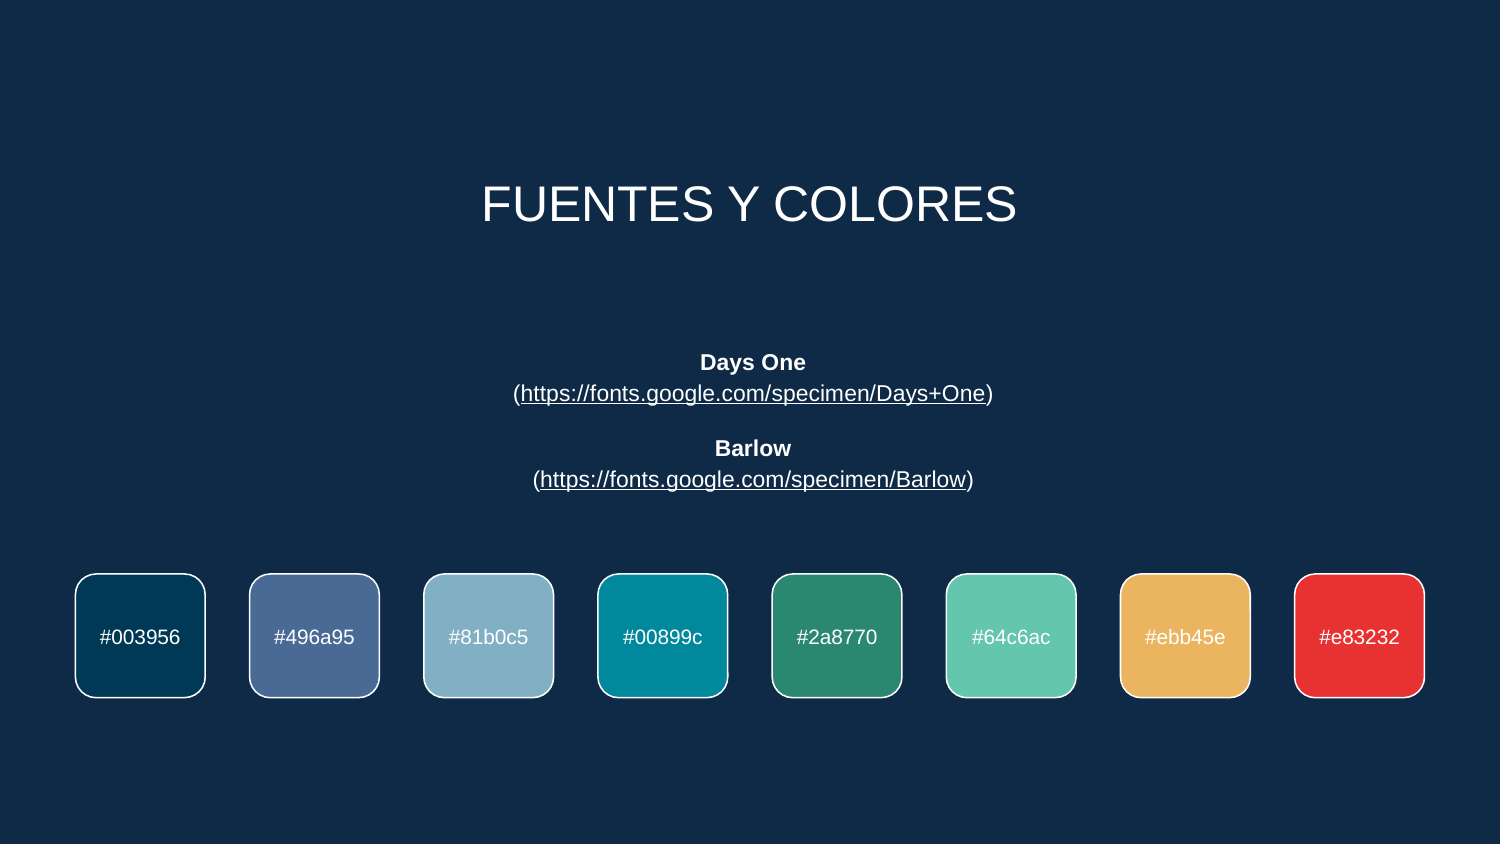

FUENTES Y COLORES
Days One
(https://fonts.google.com/specimen/Days+One)

Barlow
(https://fonts.google.com/specimen/Barlow)

#003956
#496a95
#81b0c5
#00899c
#2a8770
#64c6ac
#ebb45e
#e83232